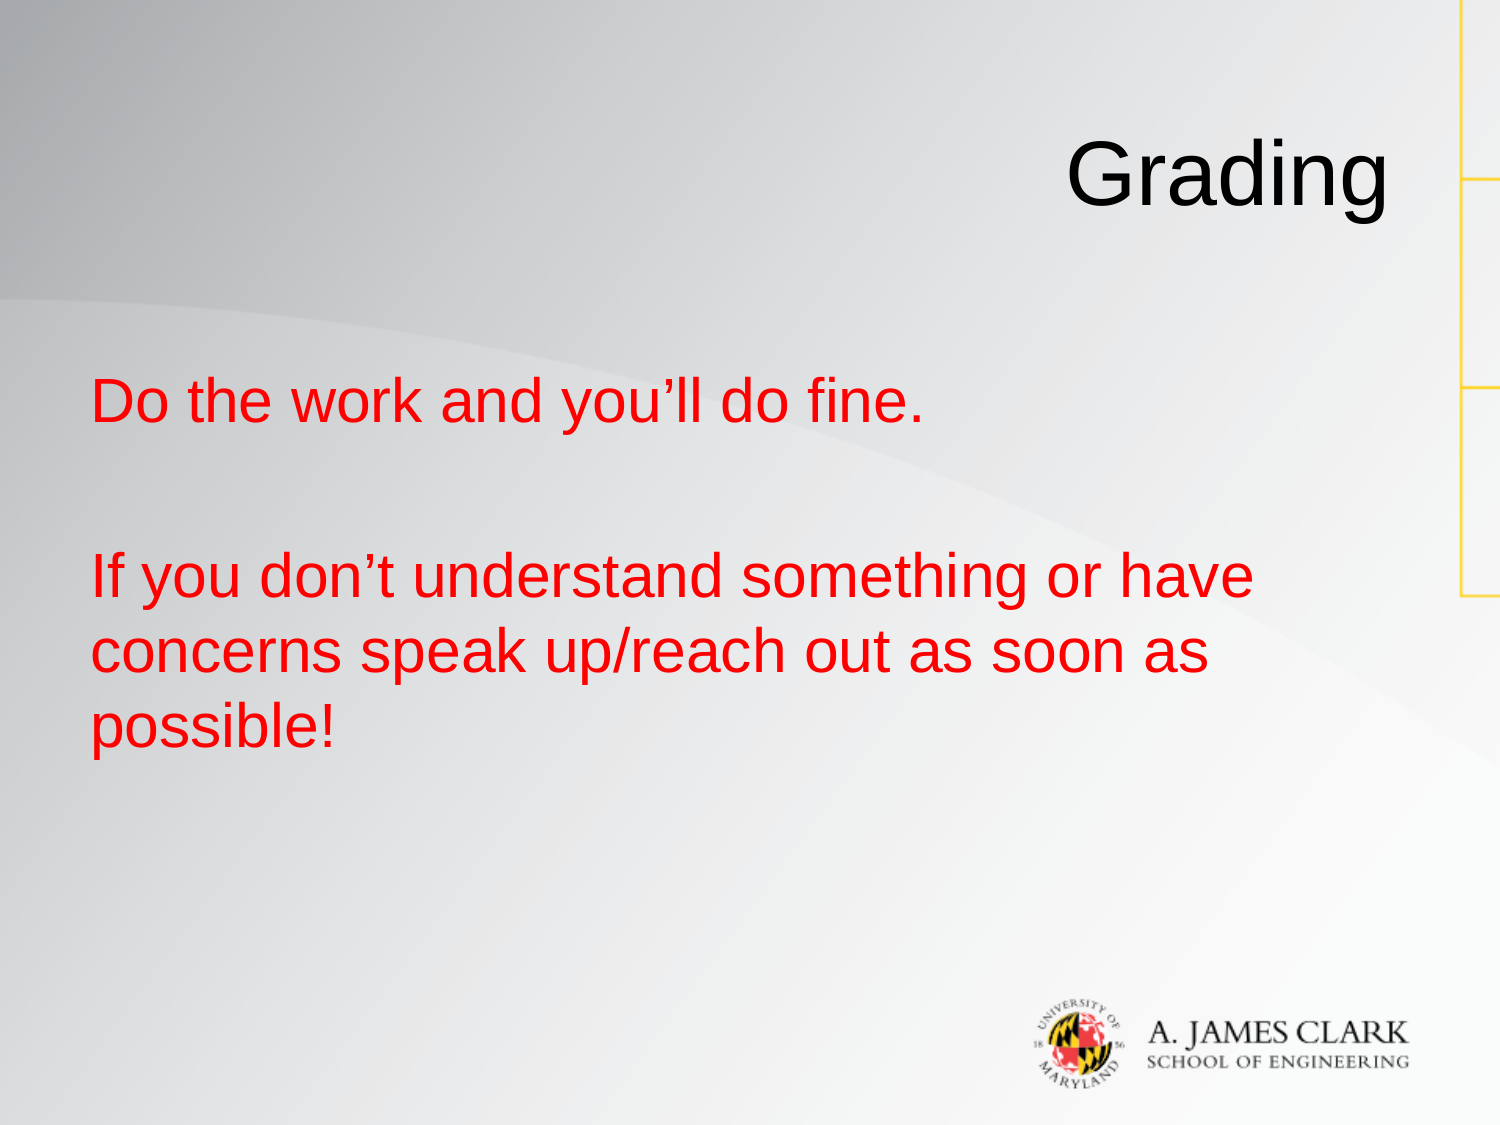

# Grading
Do the work and you’ll do fine.

If you don’t understand something or have concerns speak up/reach out as soon as possible!